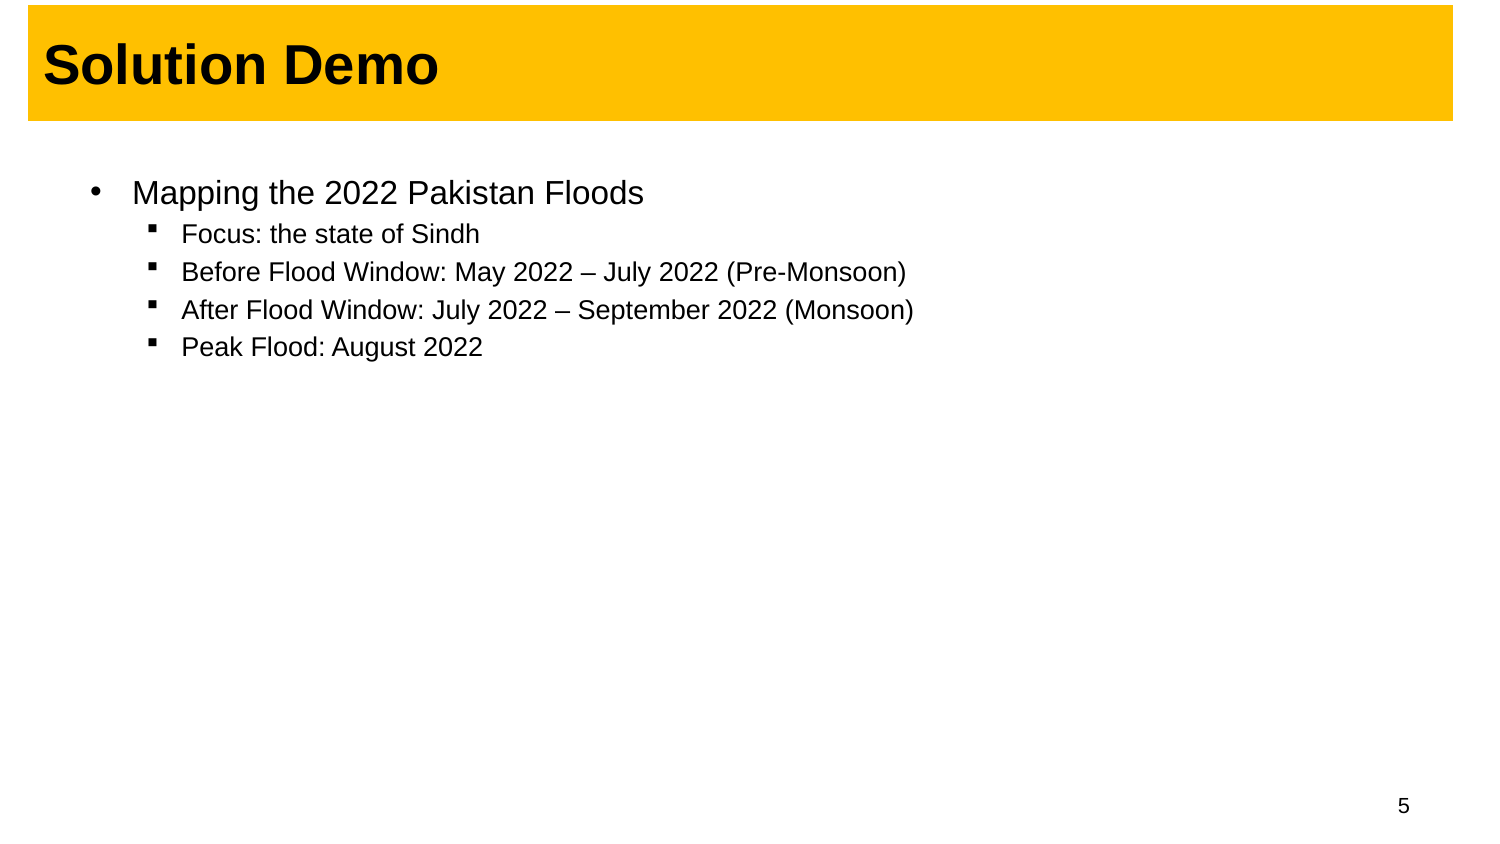

# Solution Demo
Mapping the 2022 Pakistan Floods
Focus: the state of Sindh
Before Flood Window: May 2022 – July 2022 (Pre-Monsoon)
After Flood Window: July 2022 – September 2022 (Monsoon)
Peak Flood: August 2022

5